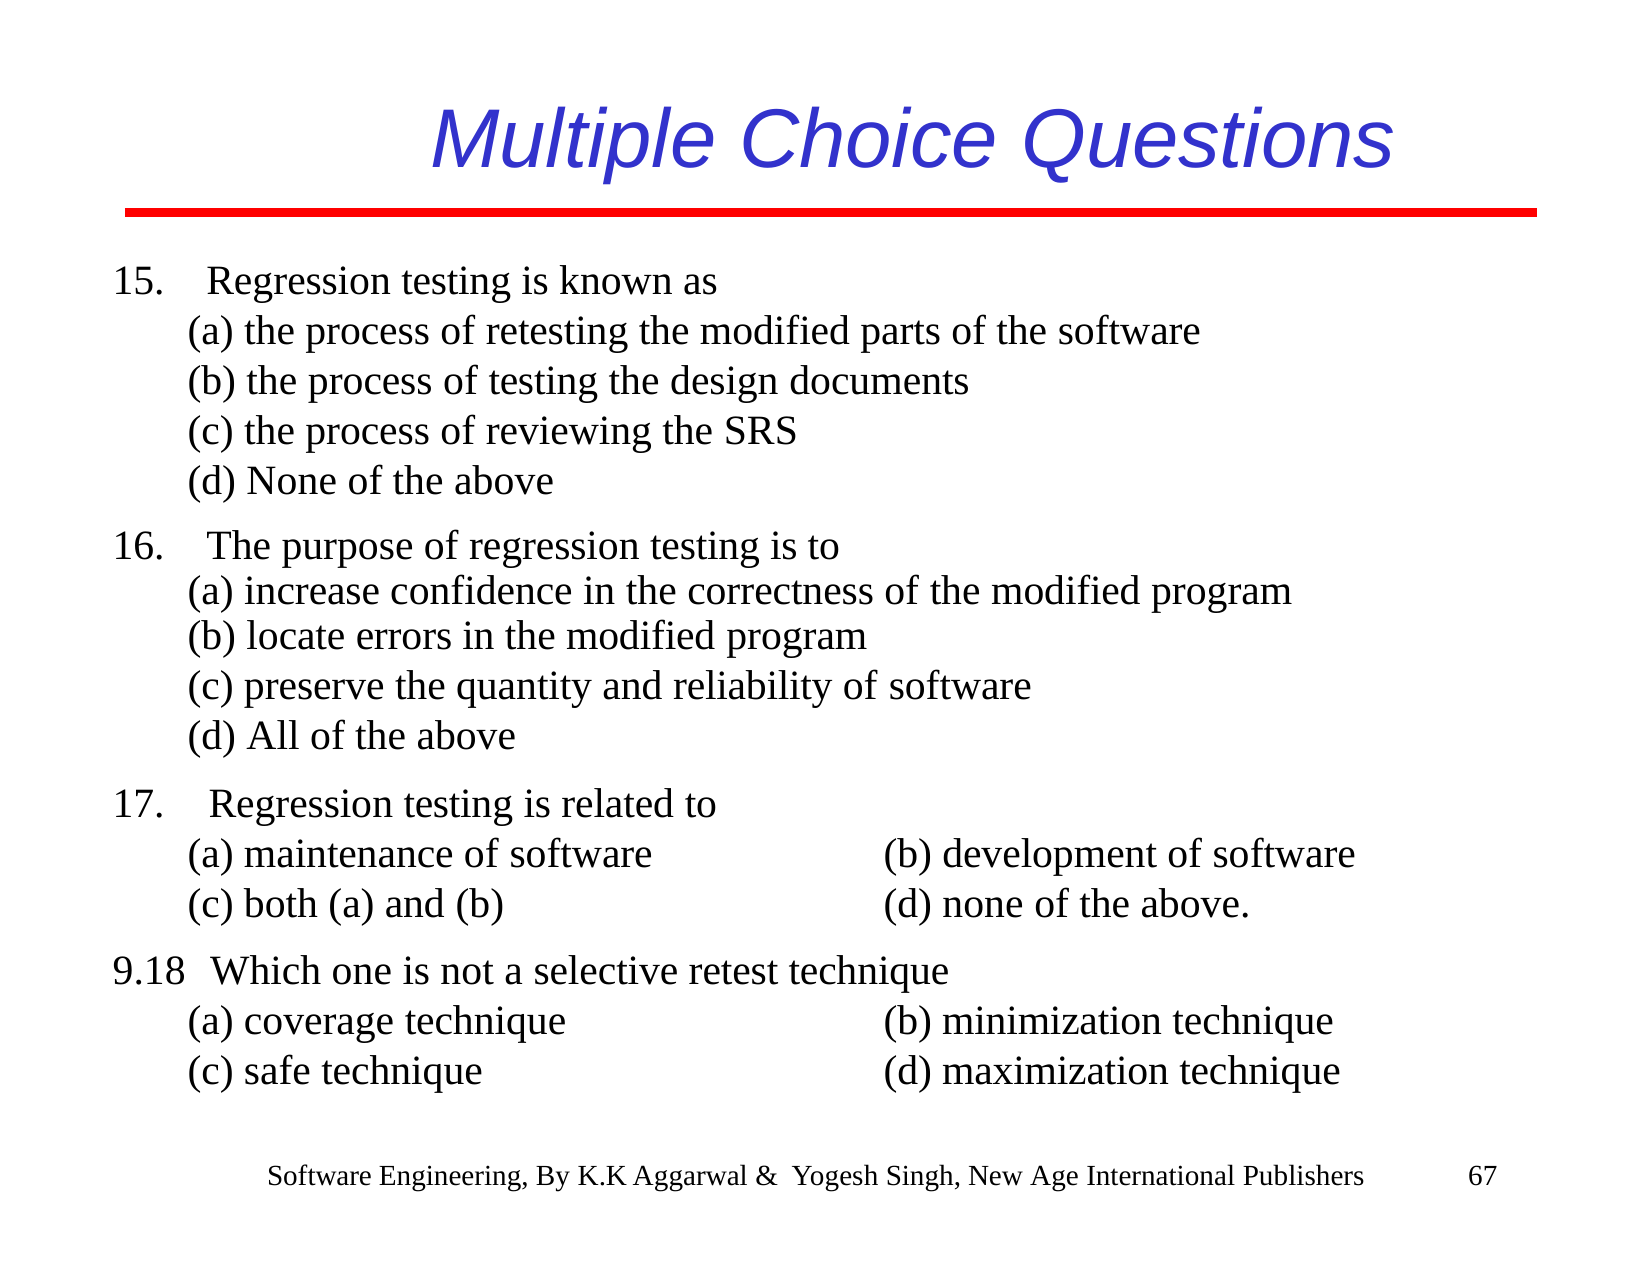

# Multiple Choice Questions

Regression testing is known as
the process of retesting the modified parts of the software
the process of testing the design documents
the process of reviewing the SRS
None of the above
The purpose of regression testing is to
increase confidence in the correctness of the modified program
locate errors in the modified program
preserve the quantity and reliability of software
All of the above
Regression testing is related to
(a) maintenance of software
(c) both (a) and (b)
(b) development of software
(d) none of the above.
9.18	Which one is not a selective retest technique
(a) coverage technique
(c) safe technique
(b) minimization technique
(d) maximization technique
Software Engineering, By K.K Aggarwal &  Yogesh Singh, New Age International Publishers
67